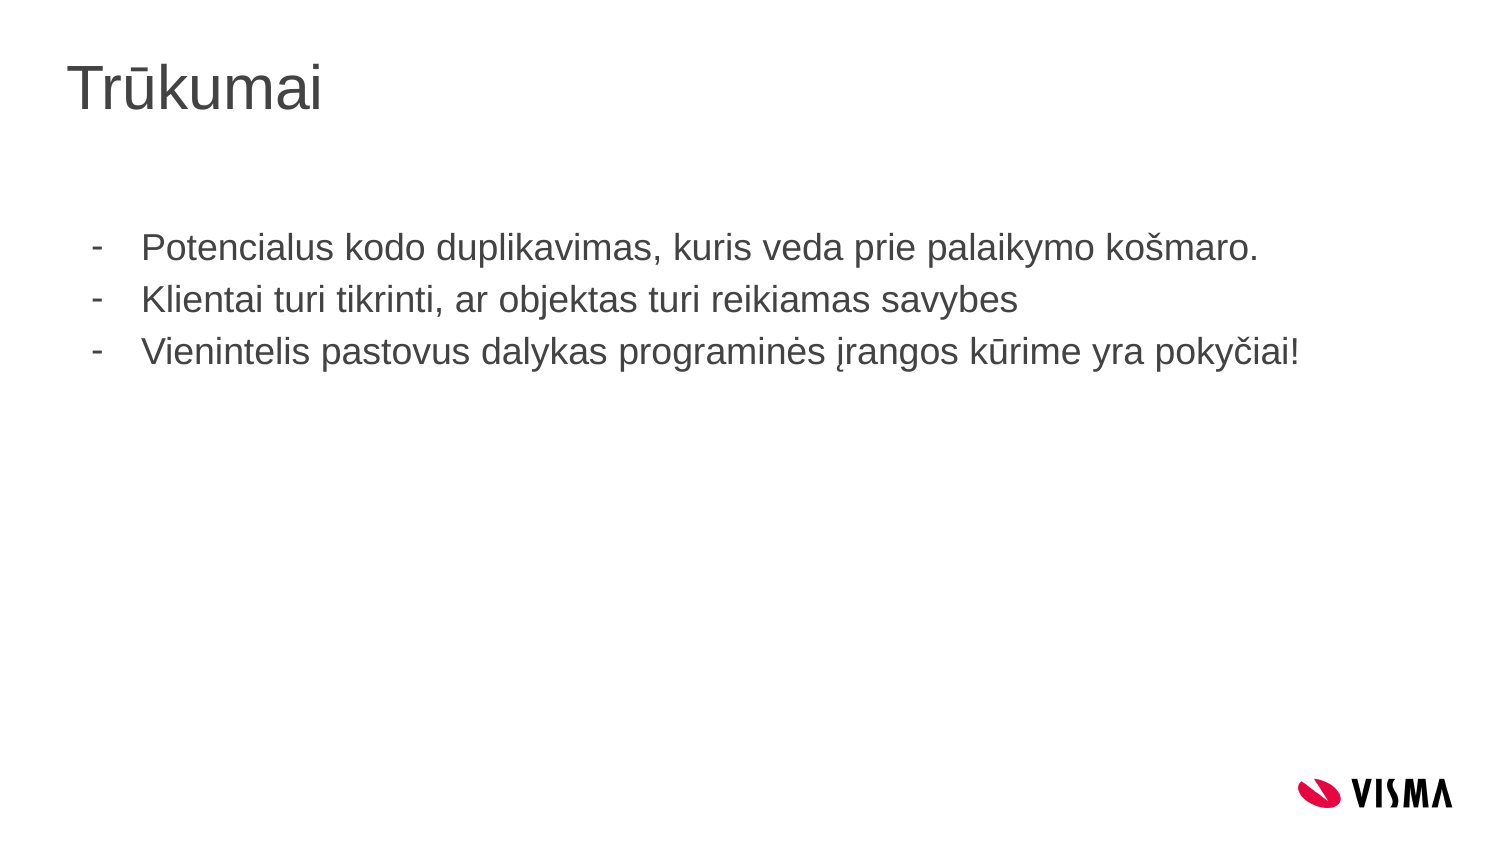

# Trūkumai
Potencialus kodo duplikavimas, kuris veda prie palaikymo košmaro.
Klientai turi tikrinti, ar objektas turi reikiamas savybes
Vienintelis pastovus dalykas programinės įrangos kūrime yra pokyčiai!